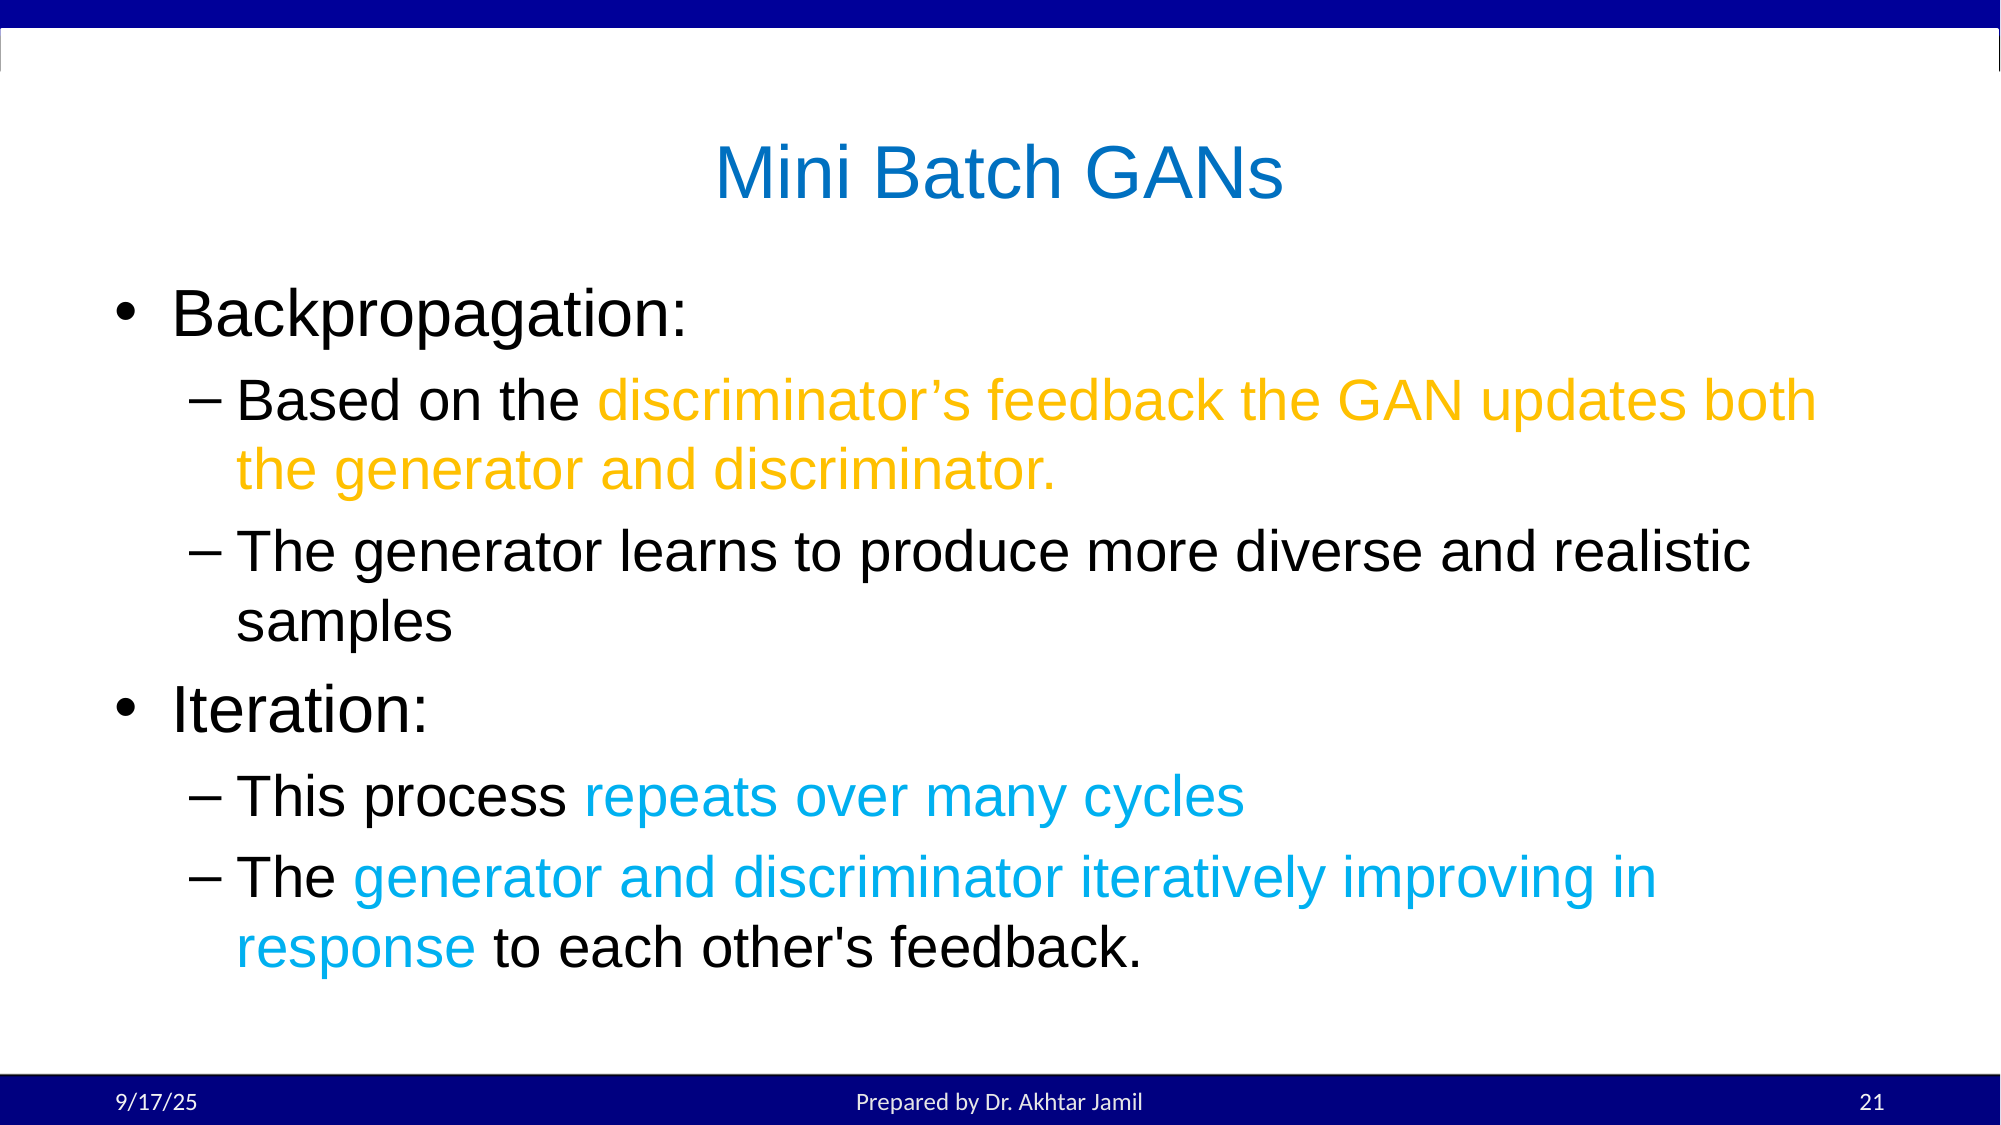

# Mini Batch GANs
Backpropagation:
Based on the discriminator’s feedback the GAN updates both the generator and discriminator.
The generator learns to produce more diverse and realistic samples
Iteration:
This process repeats over many cycles
The generator and discriminator iteratively improving in response to each other's feedback.

9/17/25
Prepared by Dr. Akhtar Jamil
21